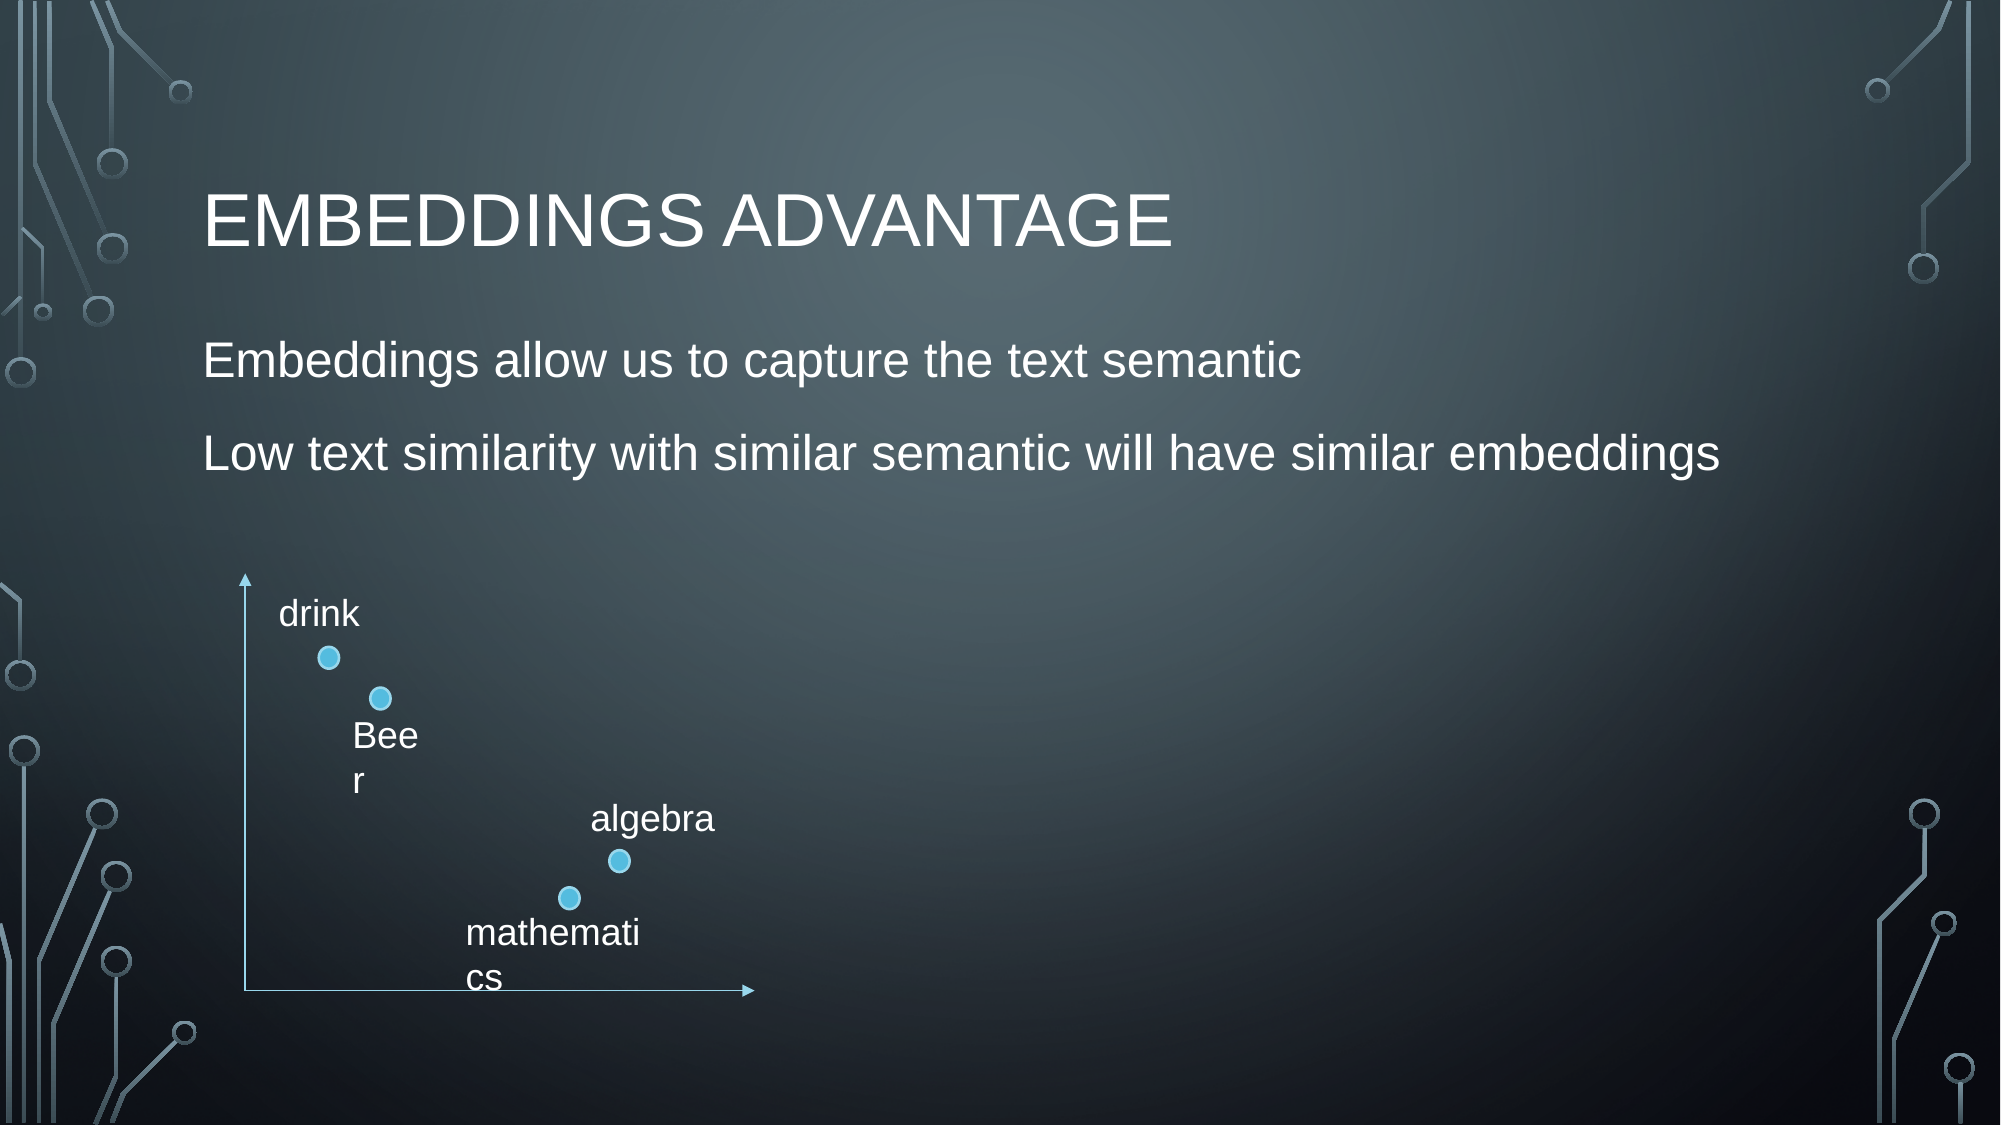

# Embeddings advantage
Embeddings allow us to capture the text semantic
Low text similarity with similar semantic will have similar embeddings
drink

Beer
algebra

mathematics